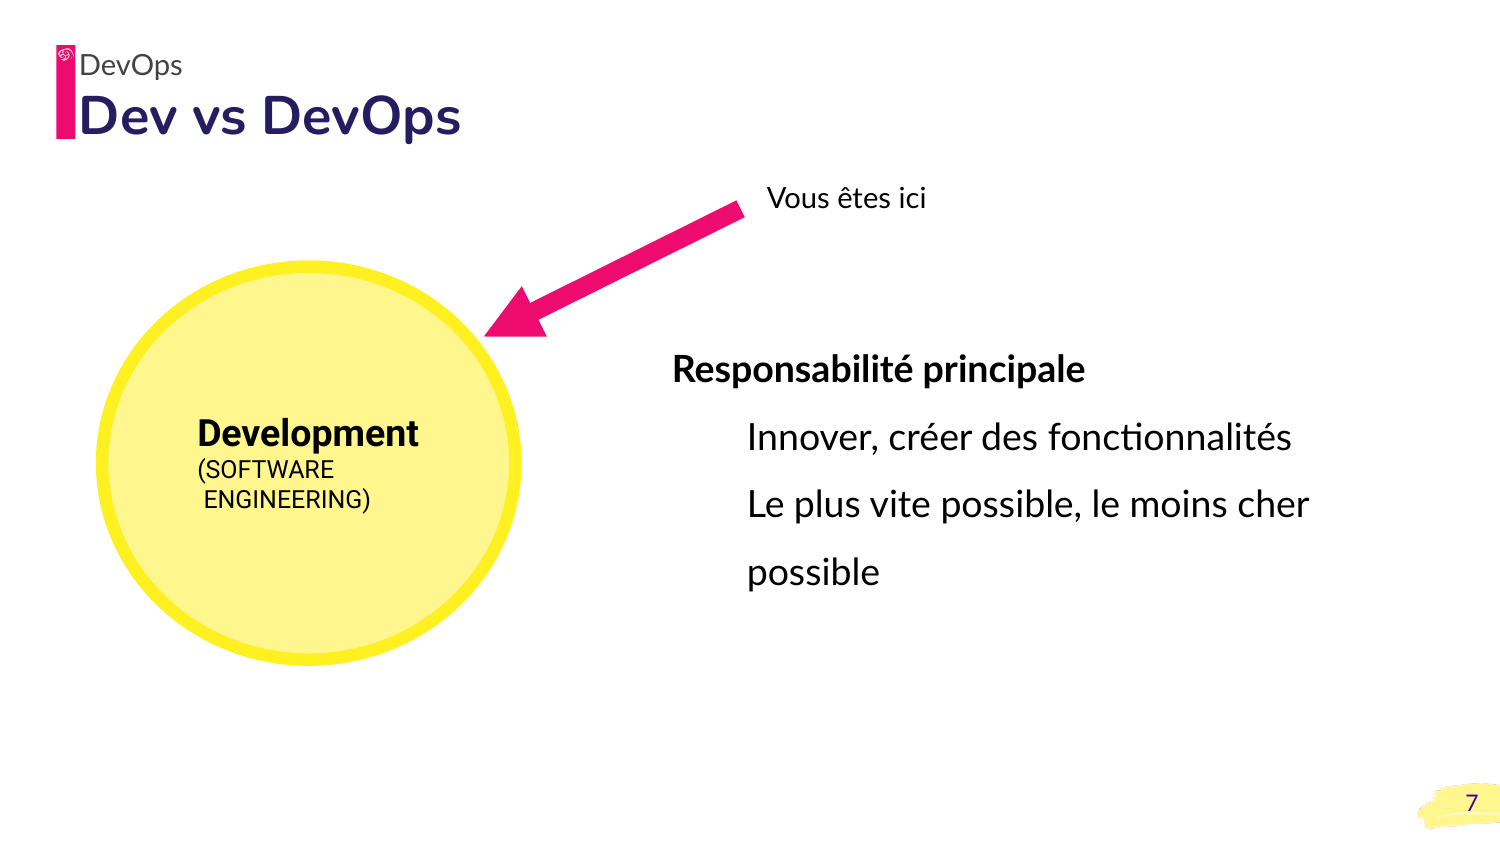

DevOps
# Dev vs DevOps
Vous êtes ici

Responsabilité principale
Innover, créer des fonctionnalités
Le plus vite possible, le moins cher possible

Development
(SOFTWARE
 ENGINEERING)
7